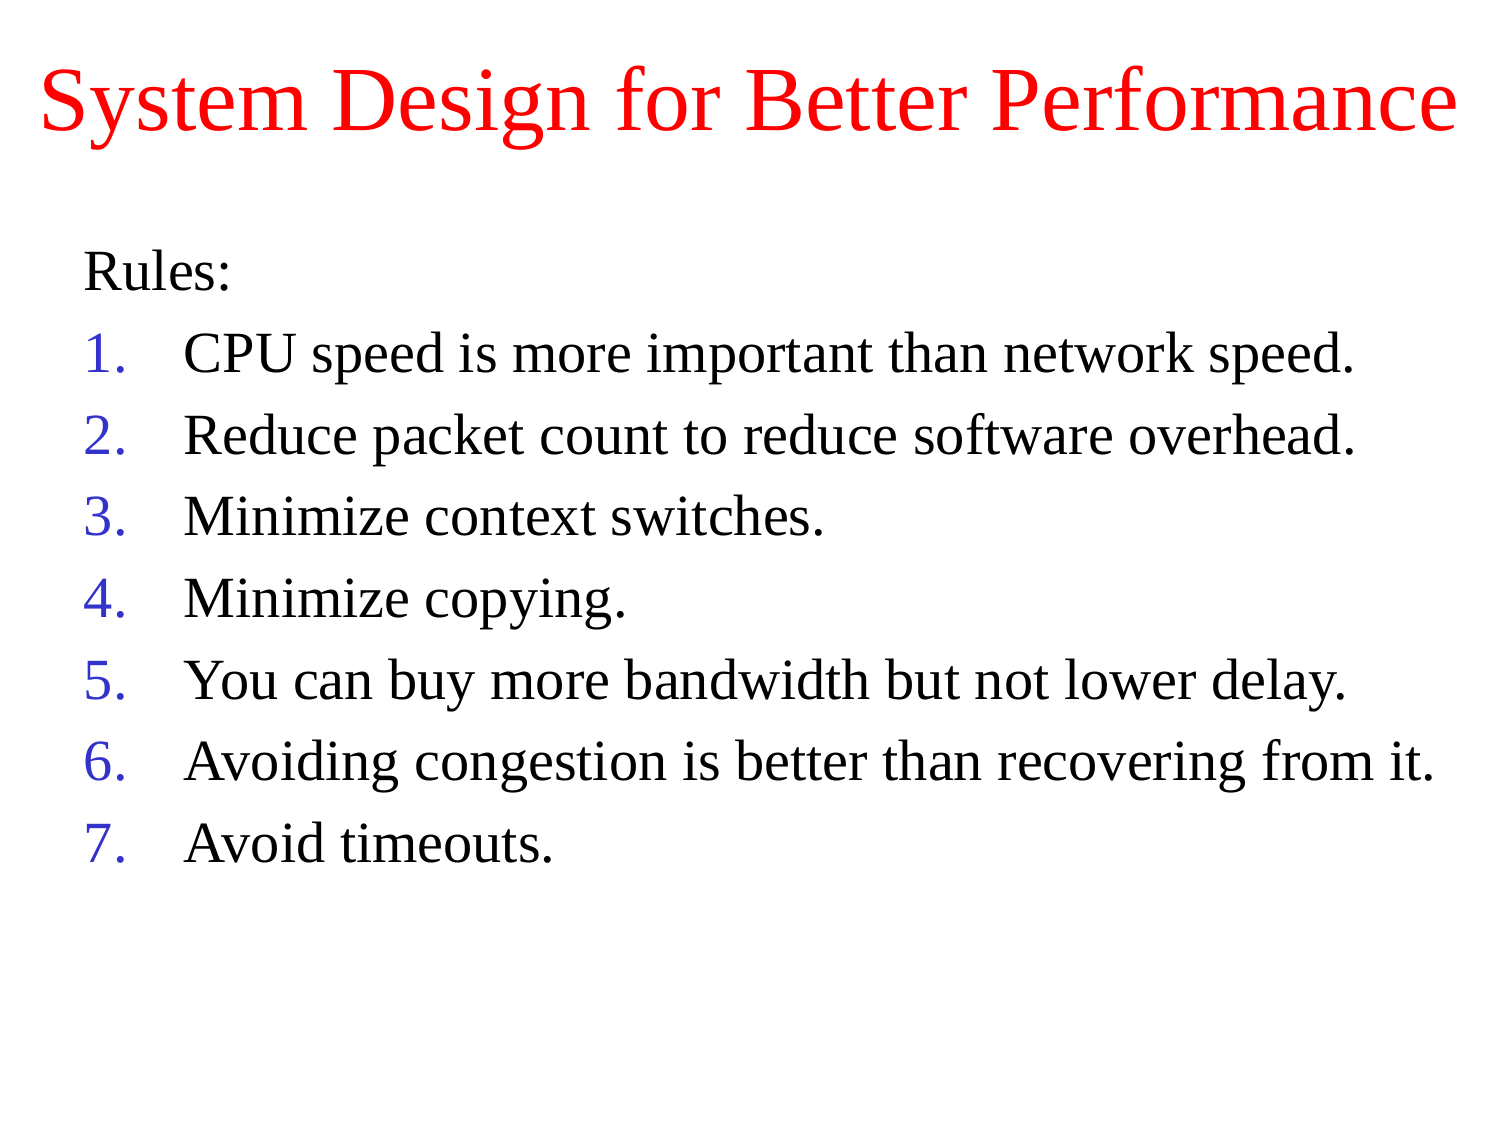

# System Design for Better Performance
Rules:
CPU speed is more important than network speed.
Reduce packet count to reduce software overhead.
Minimize context switches.
Minimize copying.
You can buy more bandwidth but not lower delay.
Avoiding congestion is better than recovering from it.
Avoid timeouts.